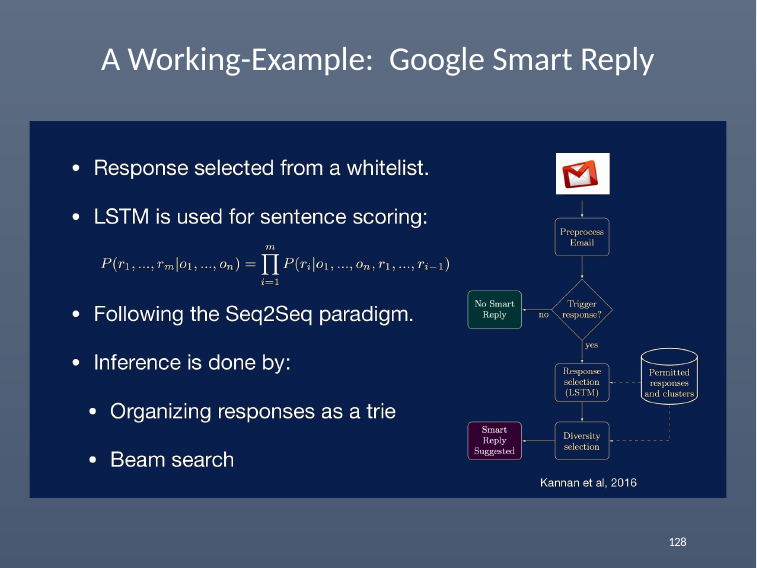

# A Working-Example:  Google Smart Reply

128